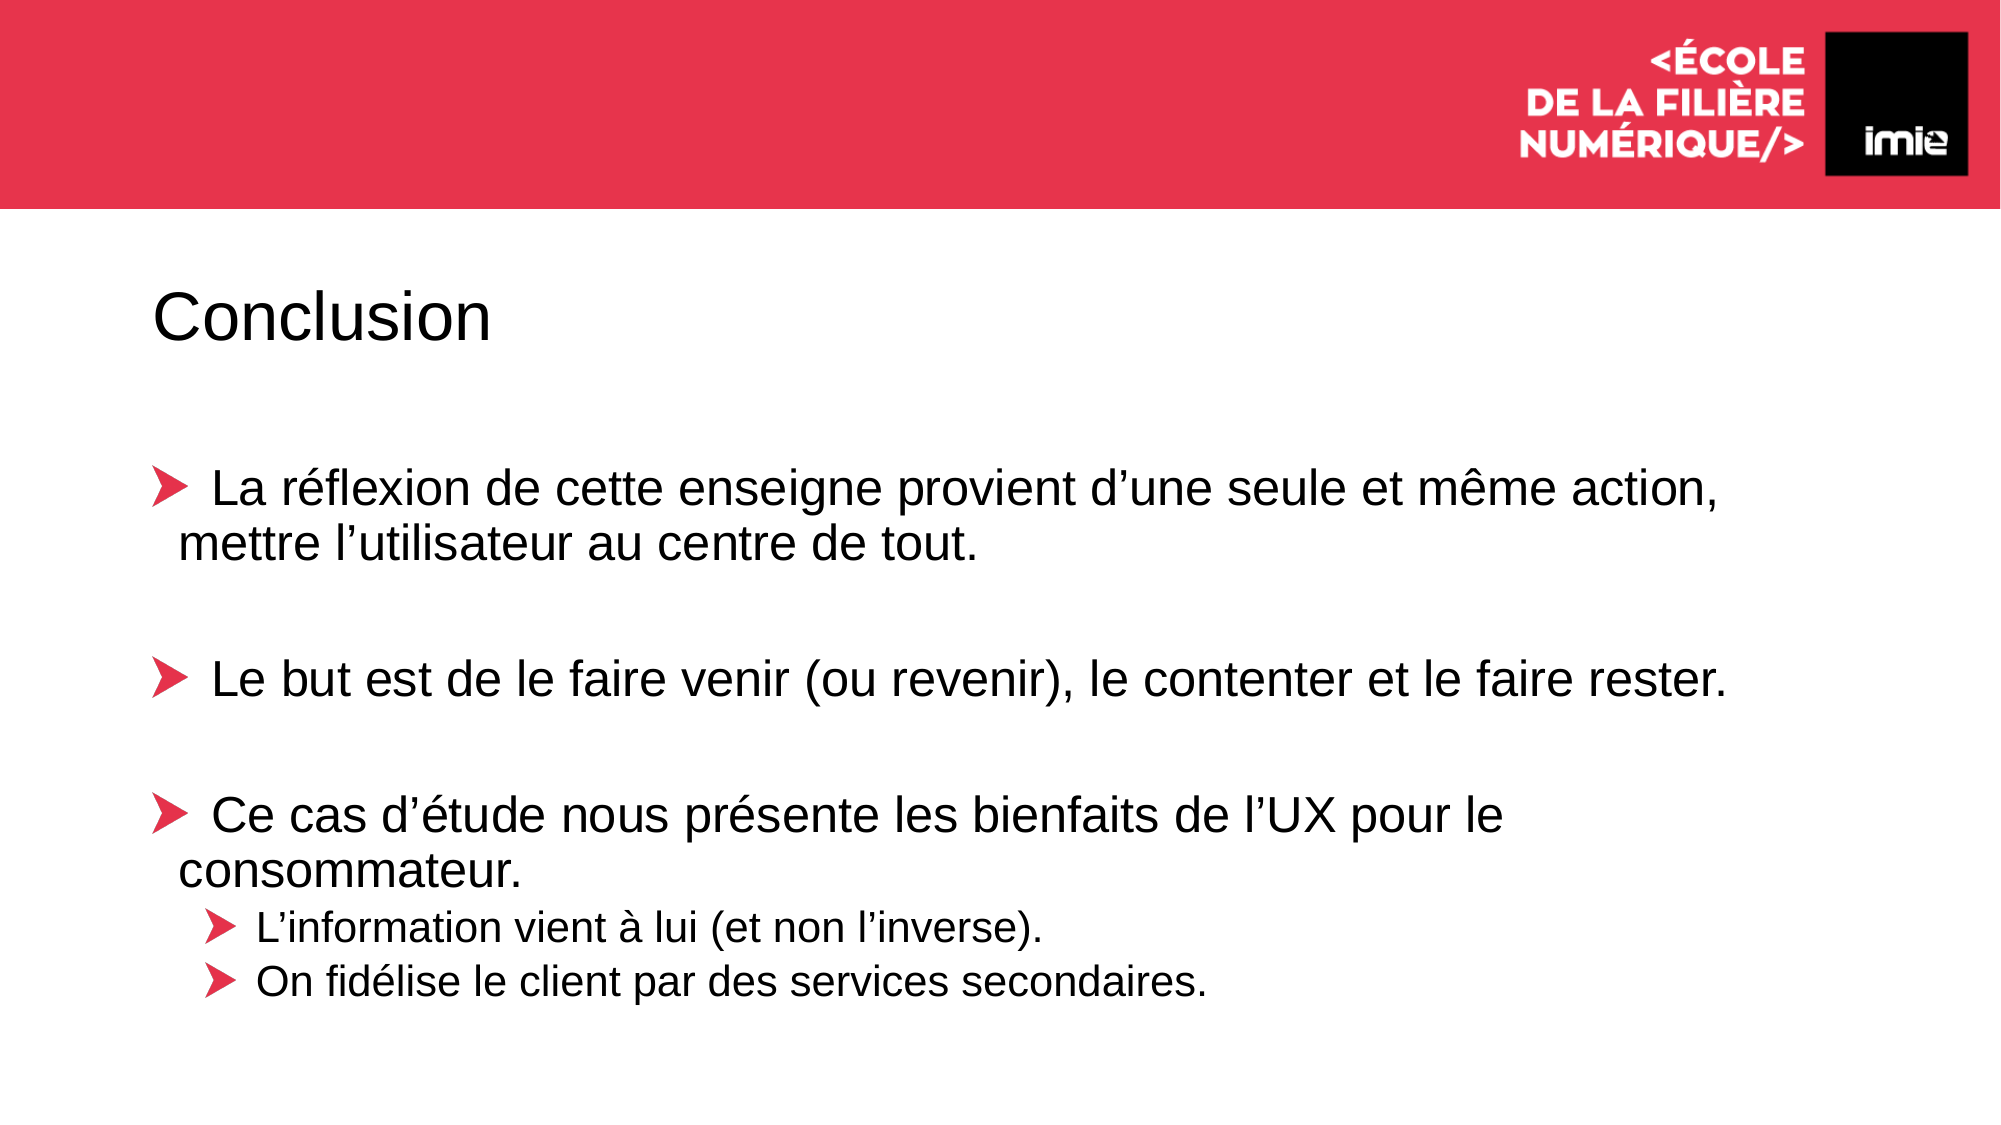

# Conclusion
  La réflexion de cette enseigne provient d’une seule et même action, mettre l’utilisateur au centre de tout.

  Le but est de le faire venir (ou revenir), le contenter et le faire rester.

  Ce cas d’étude nous présente les bienfaits de l’UX pour le consommateur.
  L’information vient à lui (et non l’inverse).
  On fidélise le client par des services secondaires.